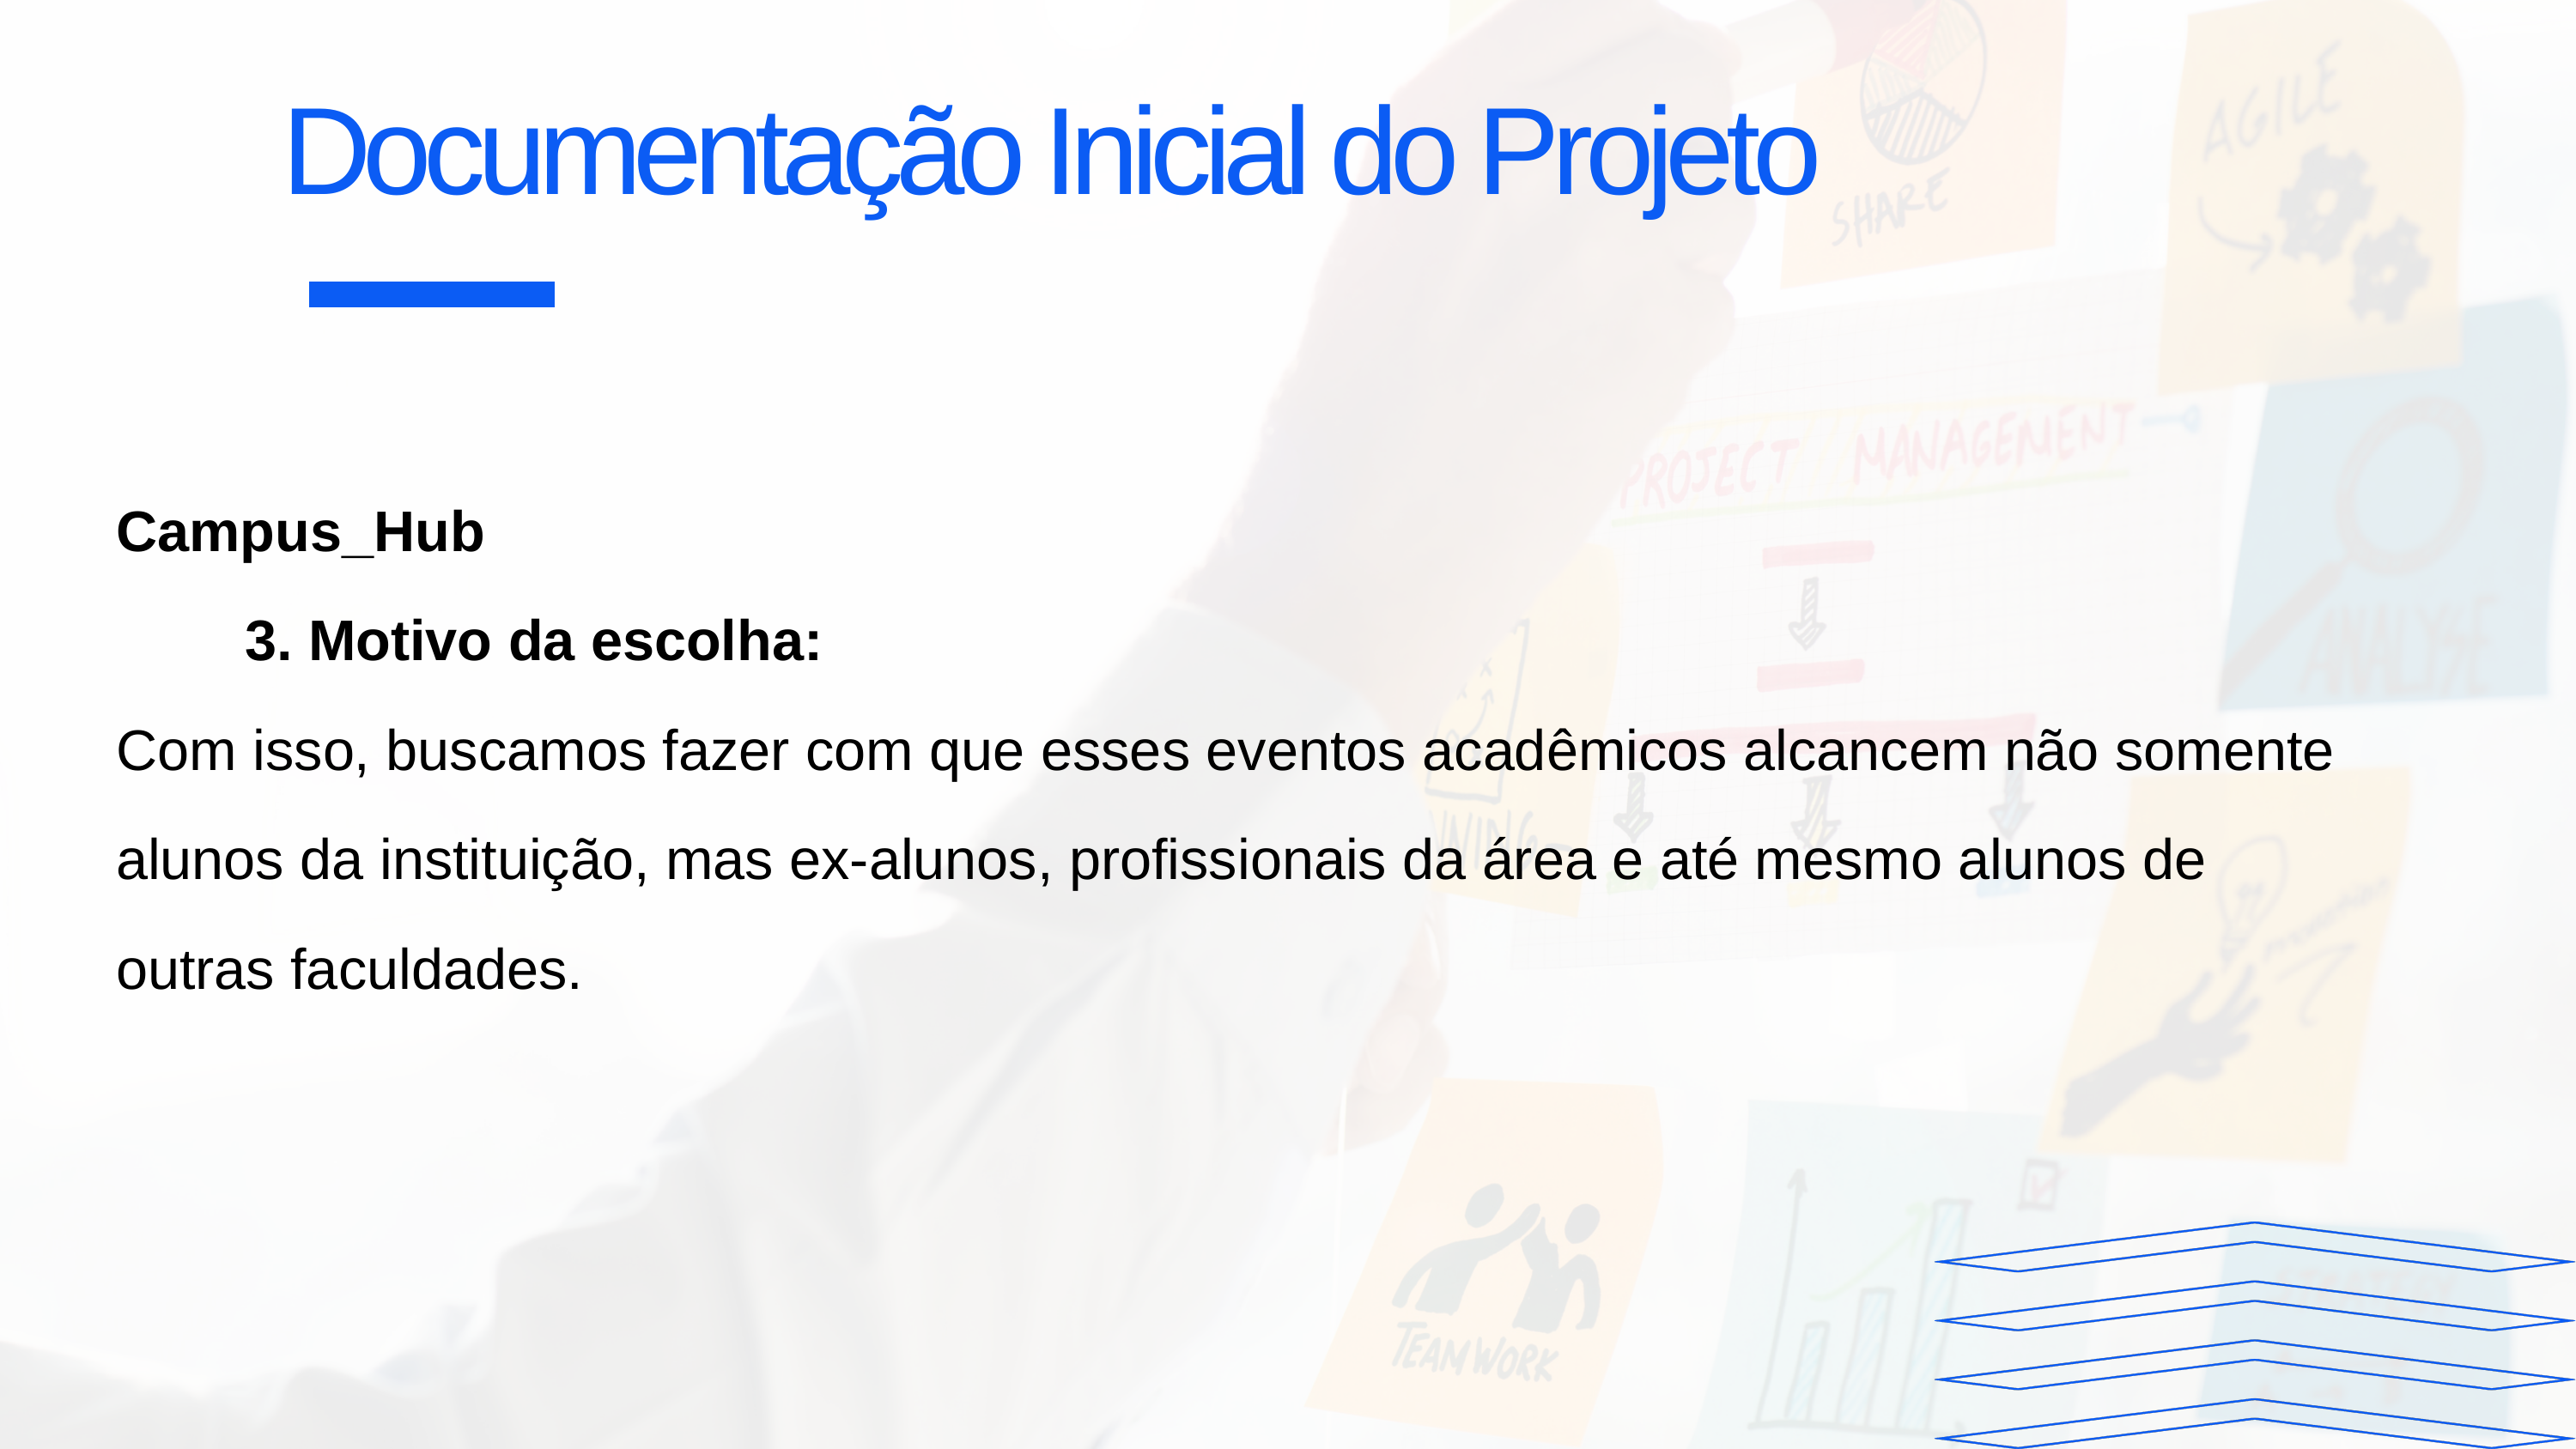

Documentação Inicial do Projeto

Campus_Hub
	3. Motivo da escolha:
Com isso, buscamos fazer com que esses eventos acadêmicos alcancem não somente alunos da instituição, mas ex-alunos, profissionais da área e até mesmo alunos de outras faculdades.